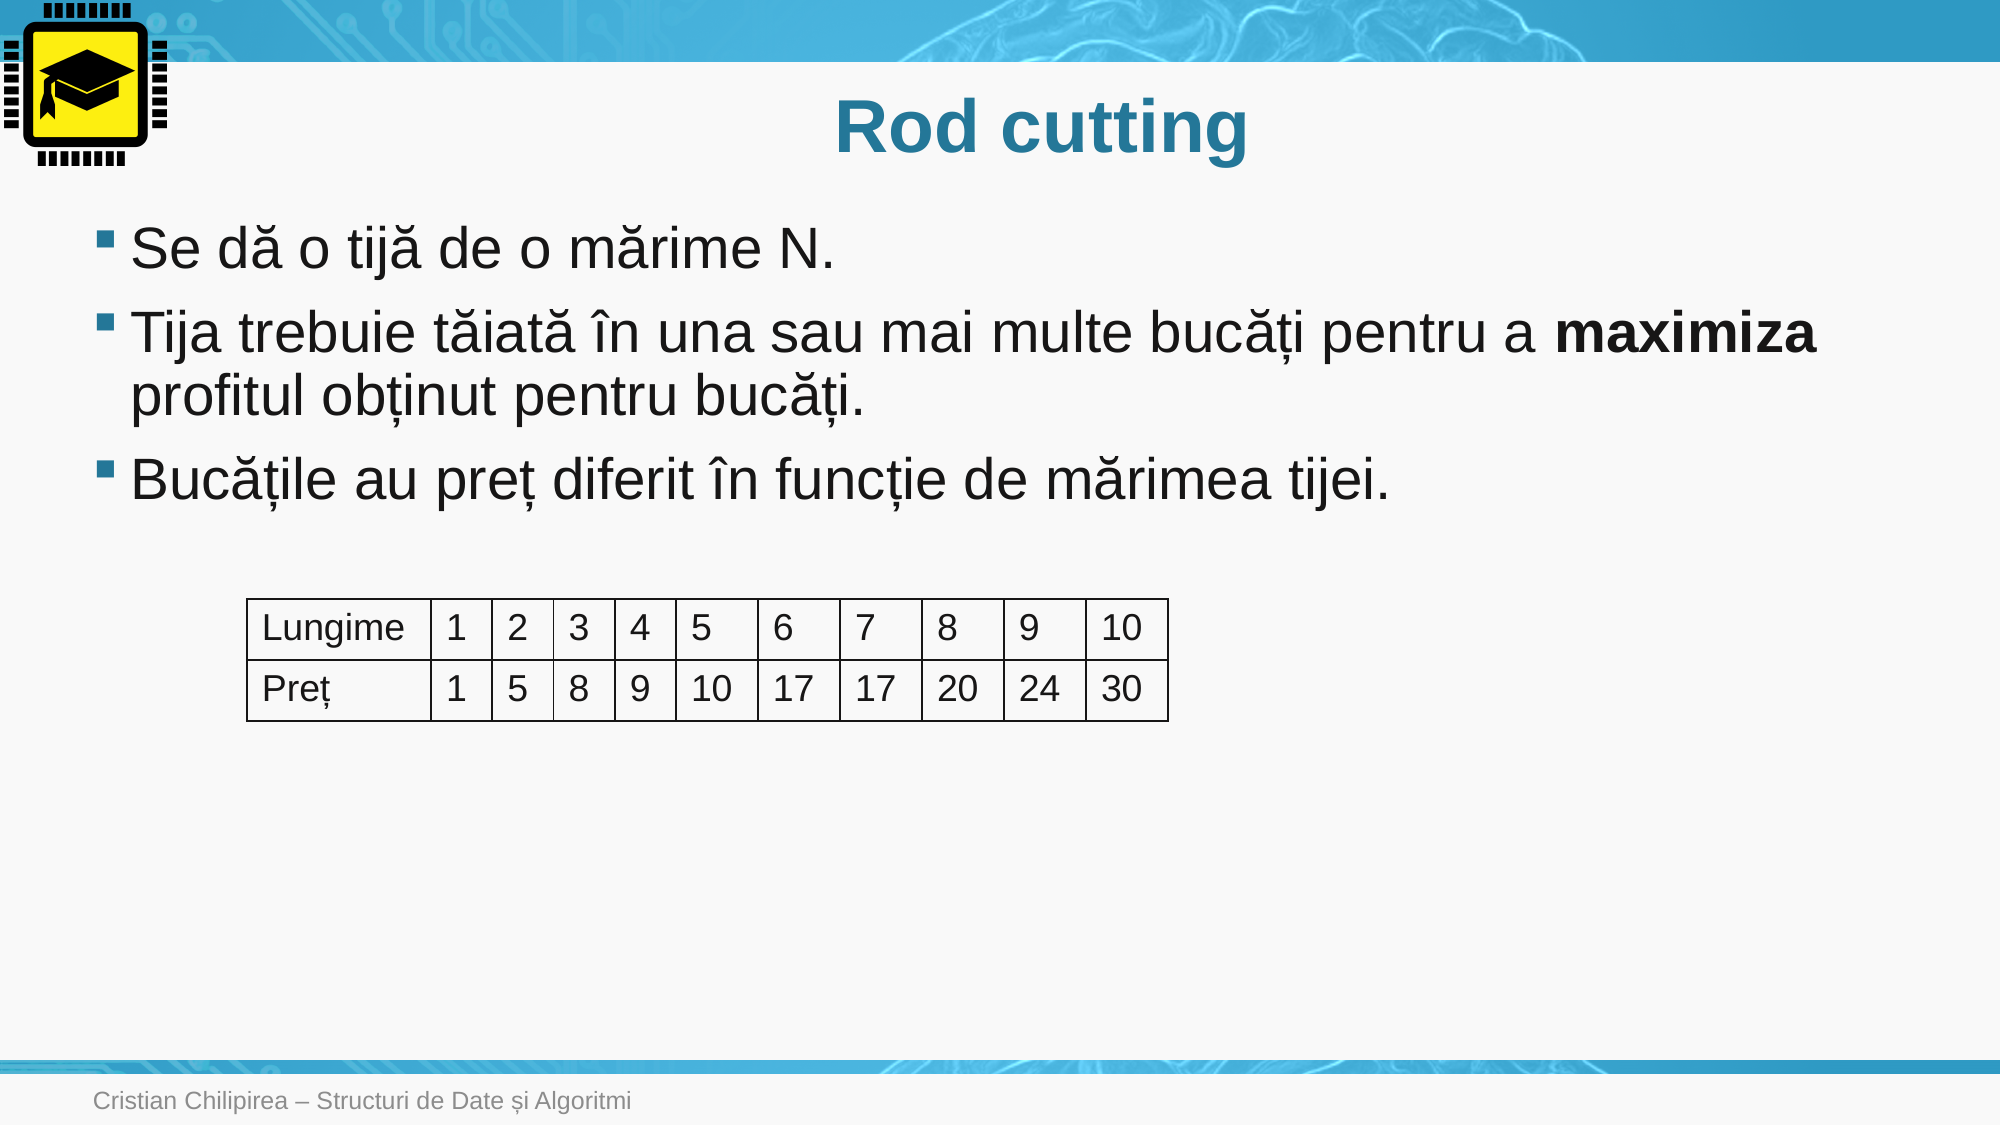

# Rod cutting
Se dă o tijă de o mărime N.
Tija trebuie tăiată în una sau mai multe bucăți pentru a maximiza profitul obținut pentru bucăți.
Bucățile au preț diferit în funcție de mărimea tijei.

| Lungime | 1 | 2 | 3 | 4 | 5 | 6 | 7 | 8 | 9 | 10 |
| --- | --- | --- | --- | --- | --- | --- | --- | --- | --- | --- |
| Preț | 1 | 5 | 8 | 9 | 10 | 17 | 17 | 20 | 24 | 30 |
Cristian Chilipirea – Structuri de Date și Algoritmi